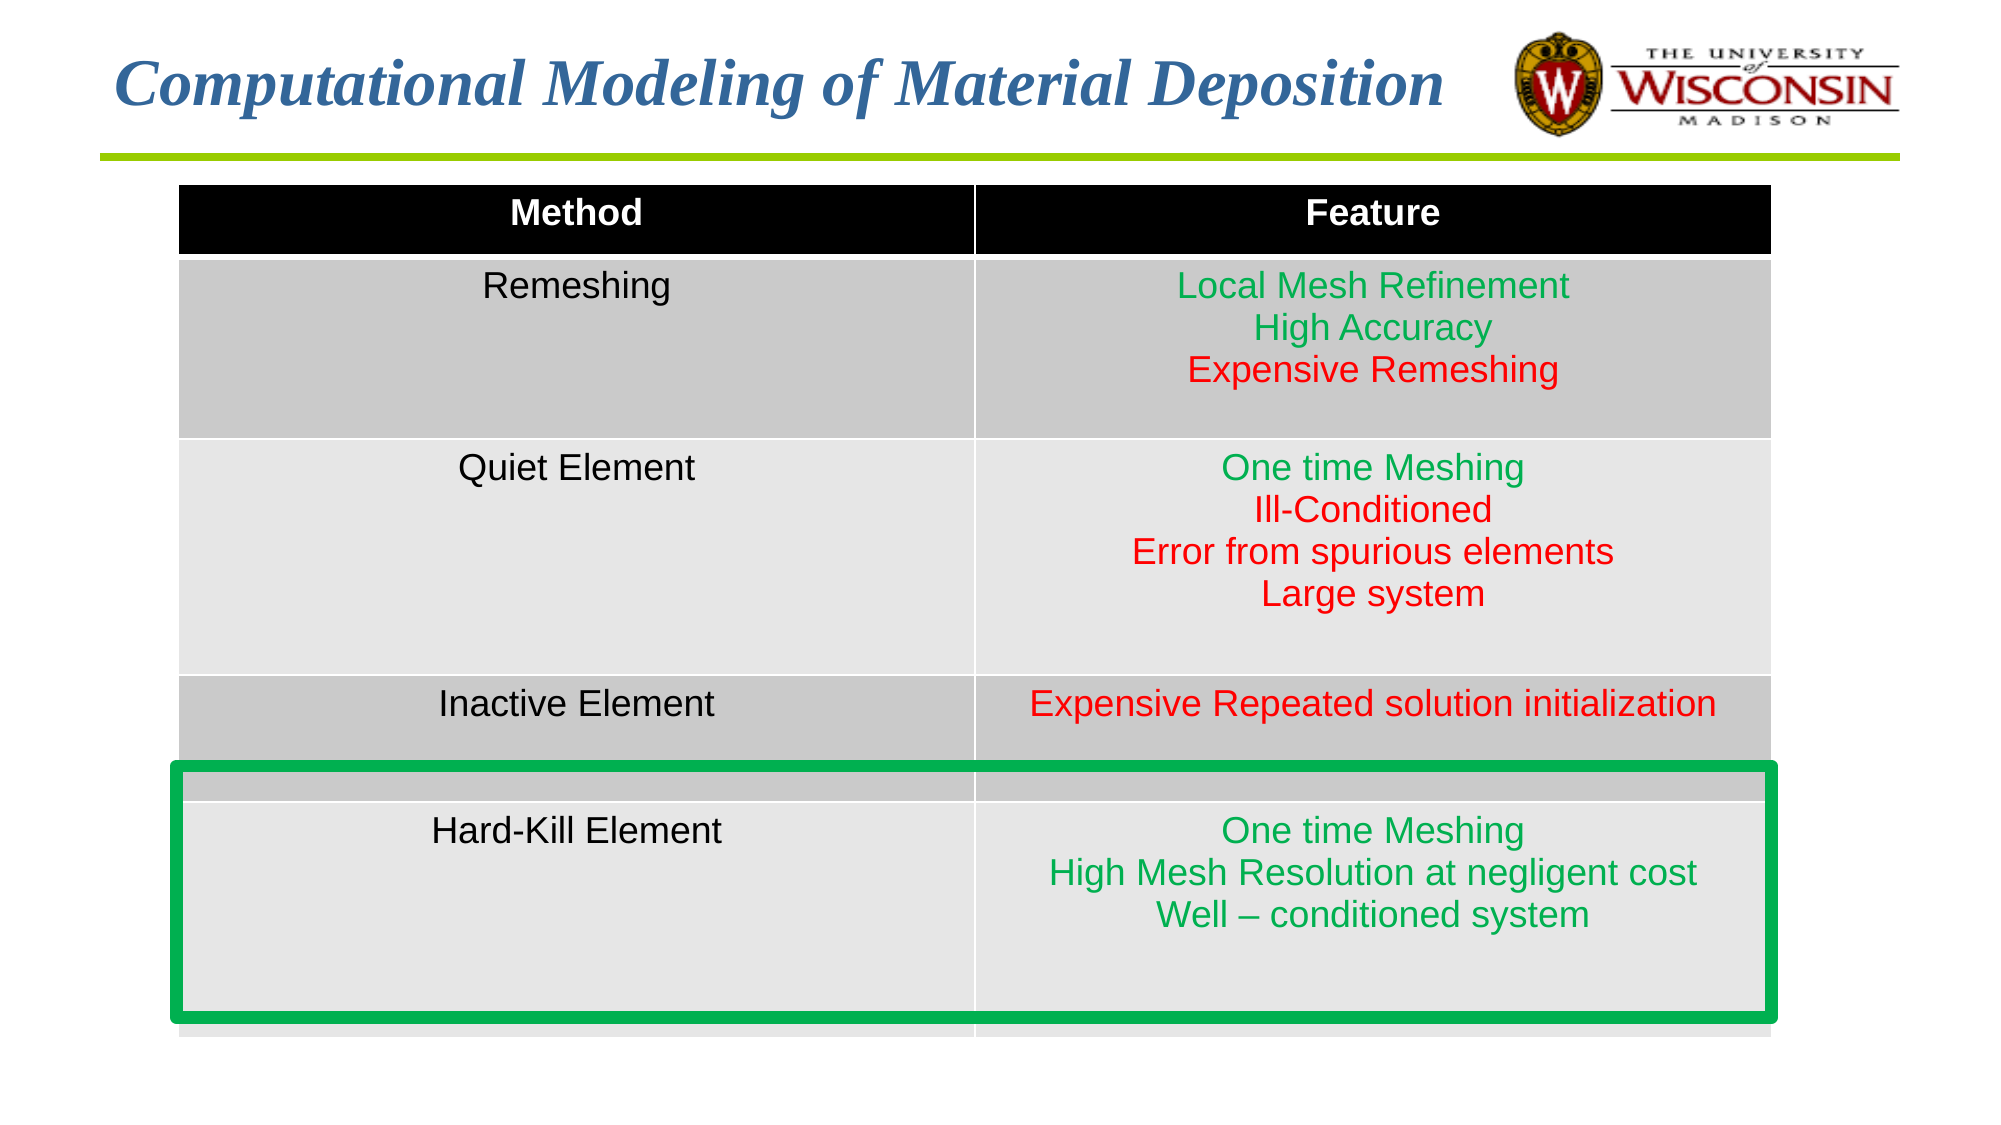

# Computational Modeling of Material Deposition
| Method | Feature |
| --- | --- |
| Remeshing | Local Mesh Refinement High Accuracy Expensive Remeshing |
| Quiet Element | One time Meshing Ill-Conditioned Error from spurious elements Large system |
| Inactive Element | Expensive Repeated solution initialization |
| Hard-Kill Element | One time Meshing High Mesh Resolution at negligent cost Well – conditioned system |